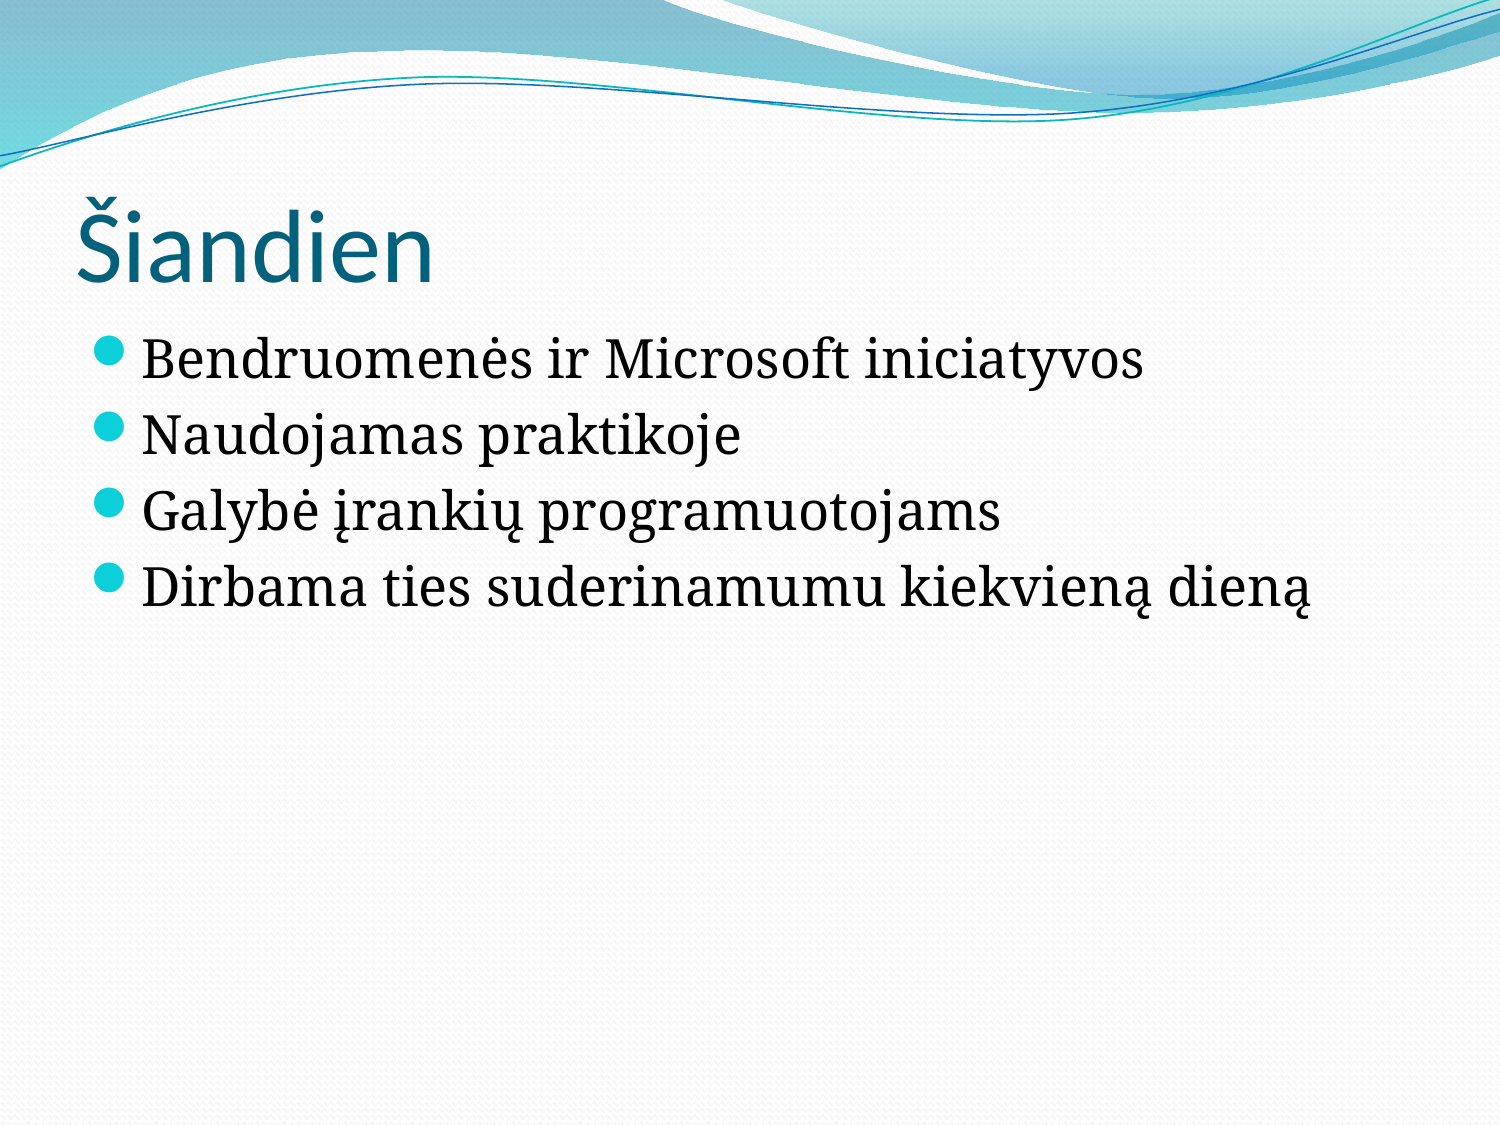

# Šiandien
Bendruomenės ir Microsoft iniciatyvos
Naudojamas praktikoje
Galybė įrankių programuotojams
Dirbama ties suderinamumu kiekvieną dieną